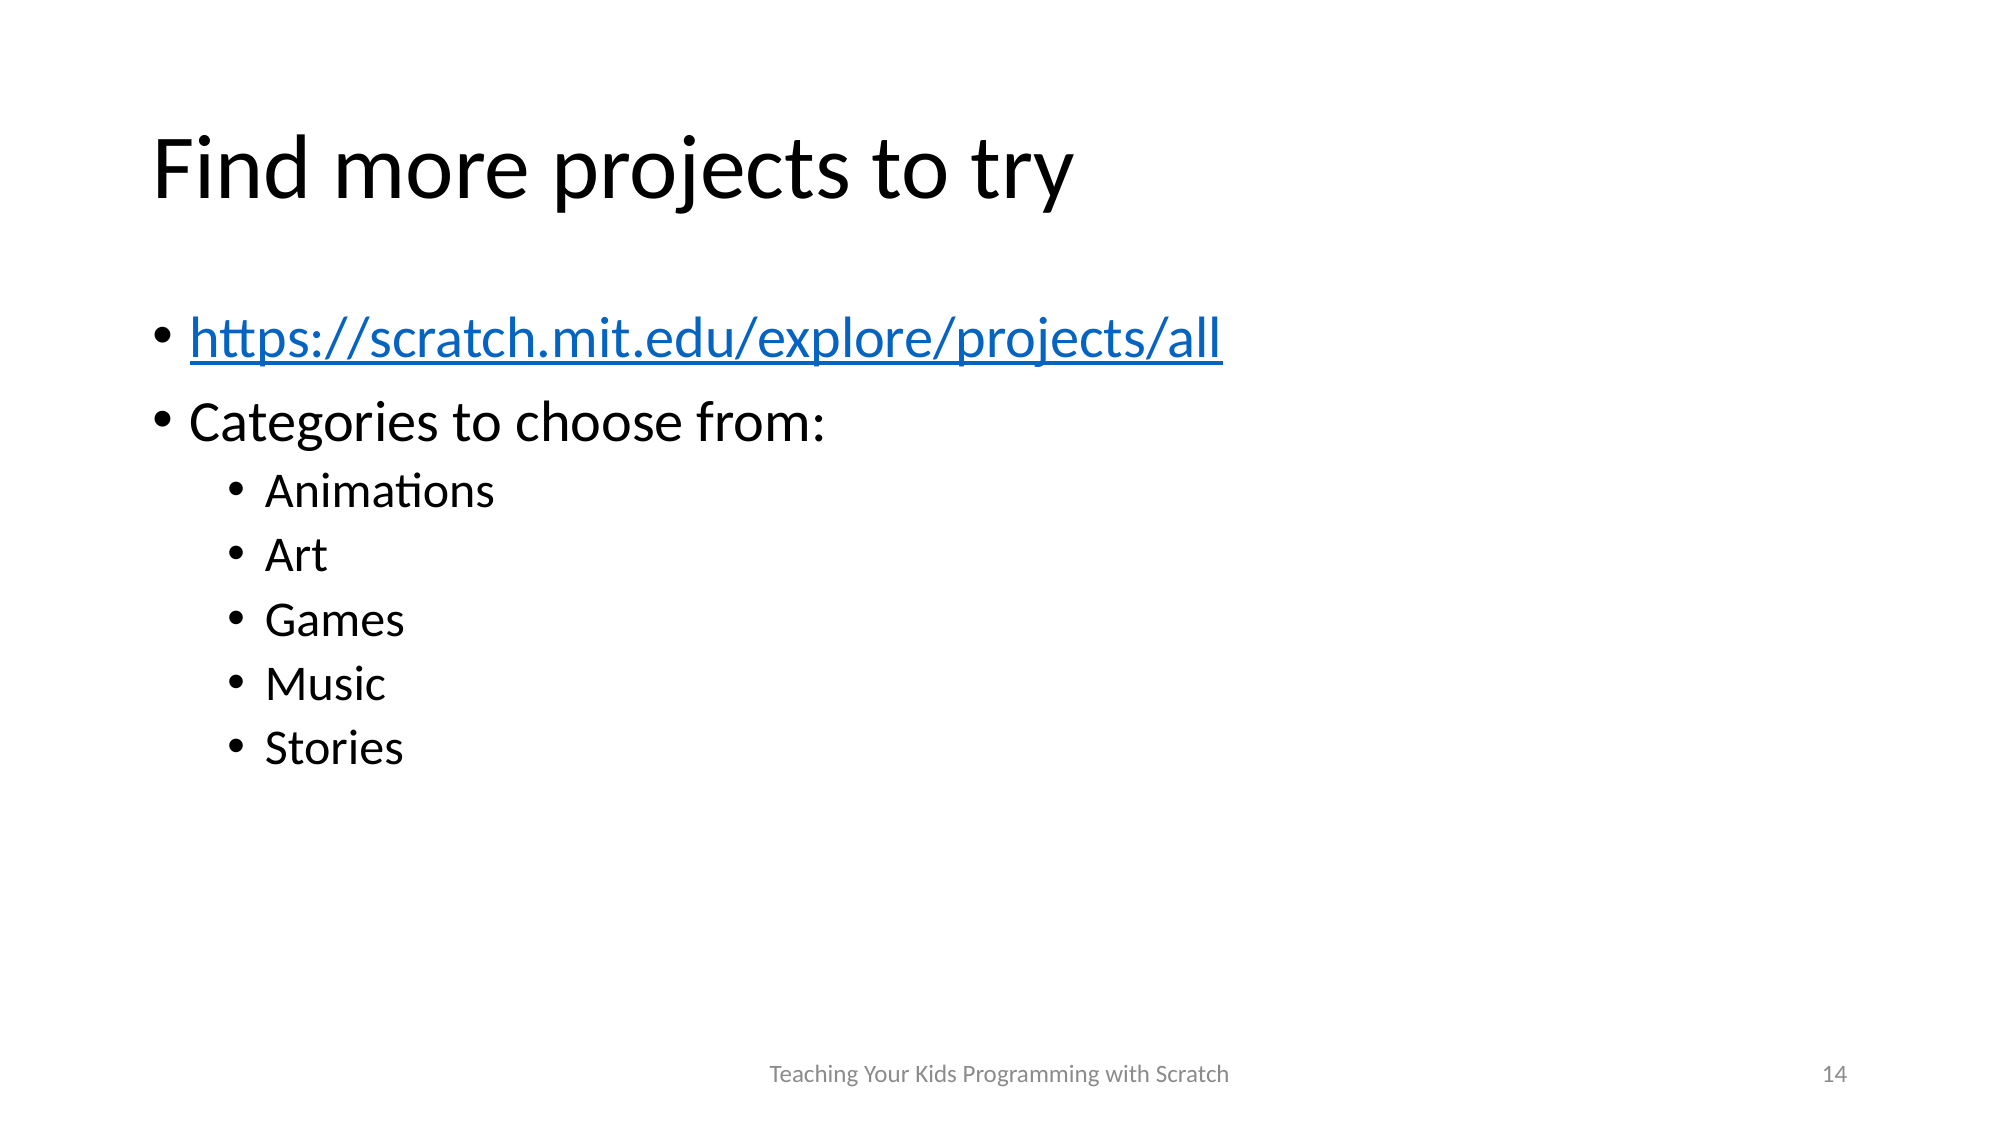

# Find more projects to try
https://scratch.mit.edu/explore/projects/all
Categories to choose from:
Animations
Art
Games
Music
Stories
Teaching Your Kids Programming with Scratch
14